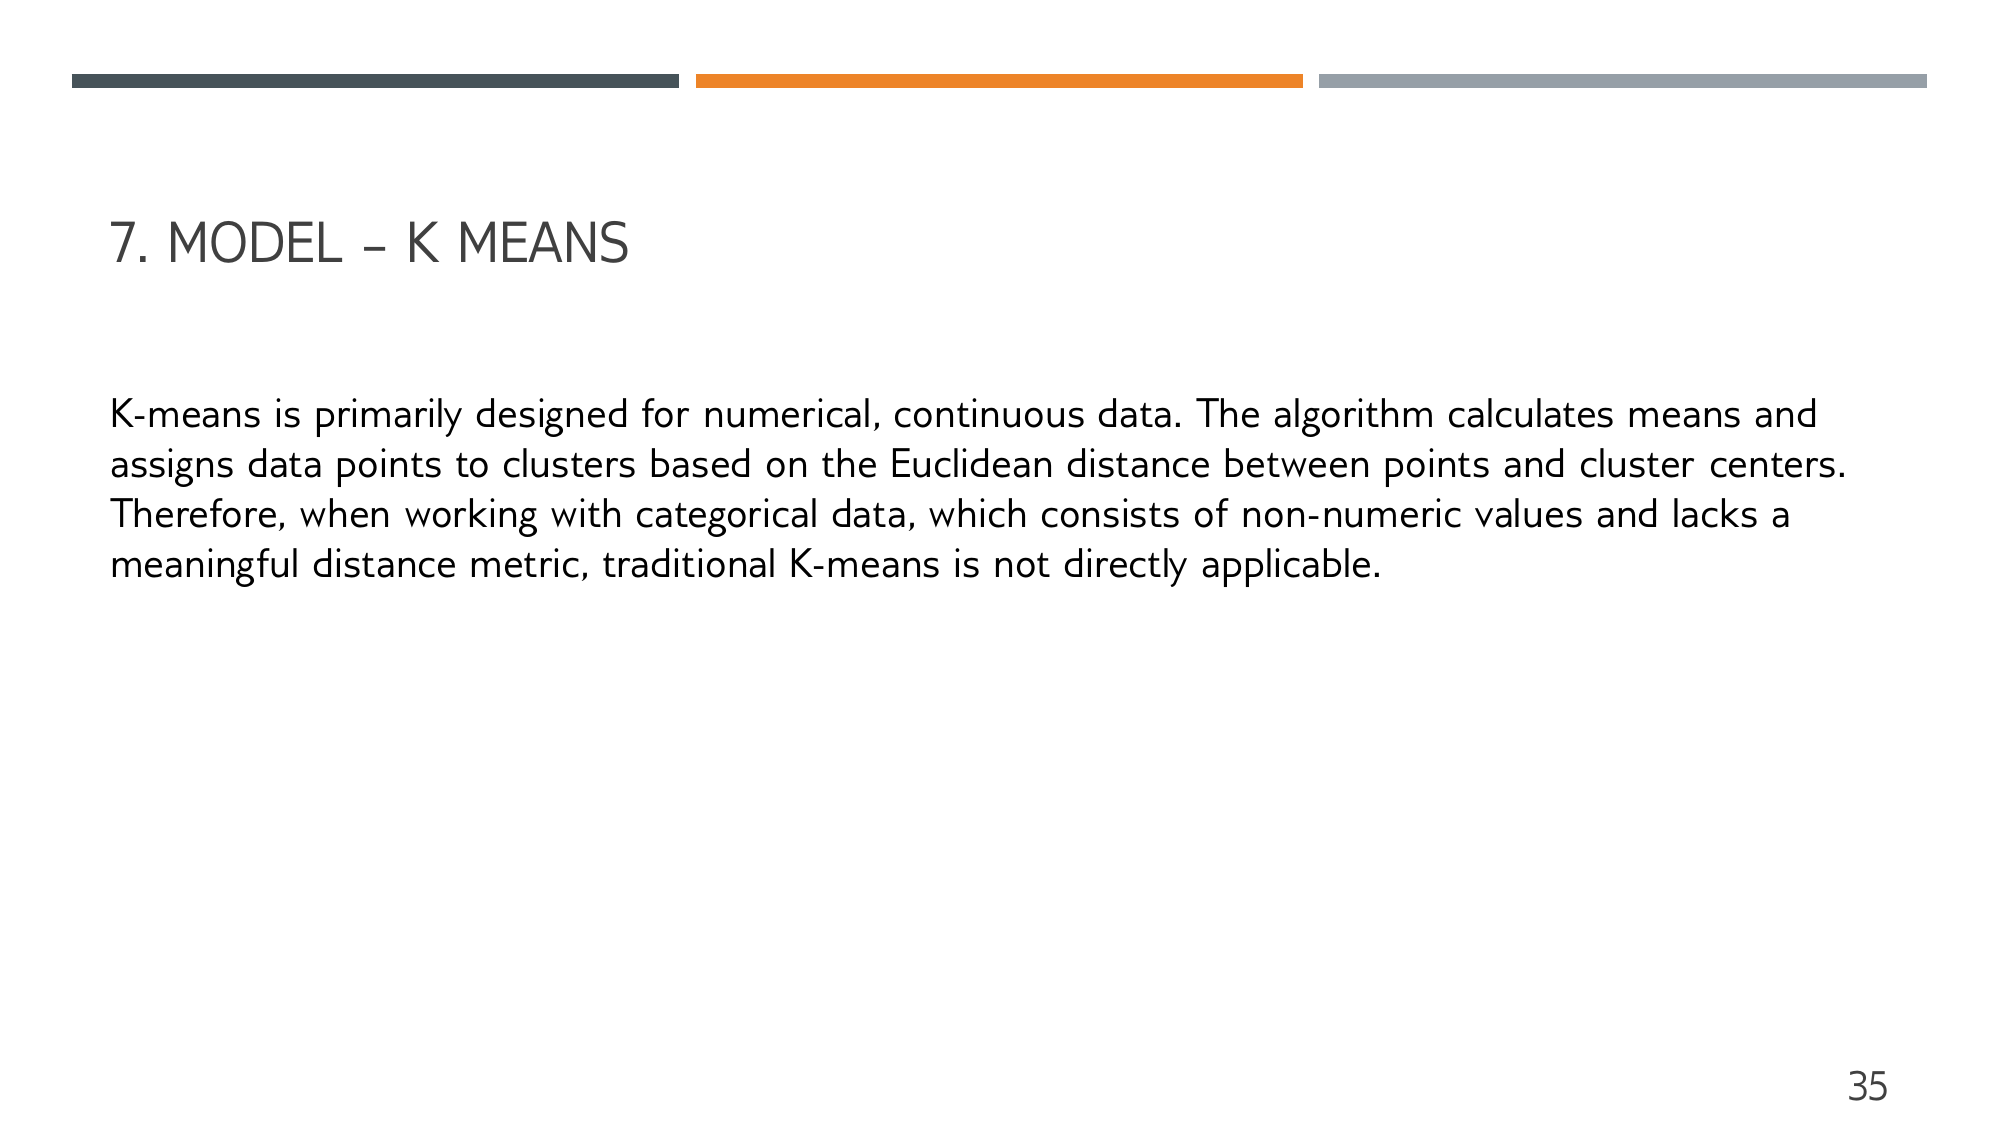

# 7. MODEL – K MEANS
K-means is primarily designed for numerical, continuous data. The algorithm calculates means and assigns data points to clusters based on the Euclidean distance between points and cluster centers. Therefore, when working with categorical data, which consists of non-numeric values and lacks a meaningful distance metric, traditional K-means is not directly applicable.

35